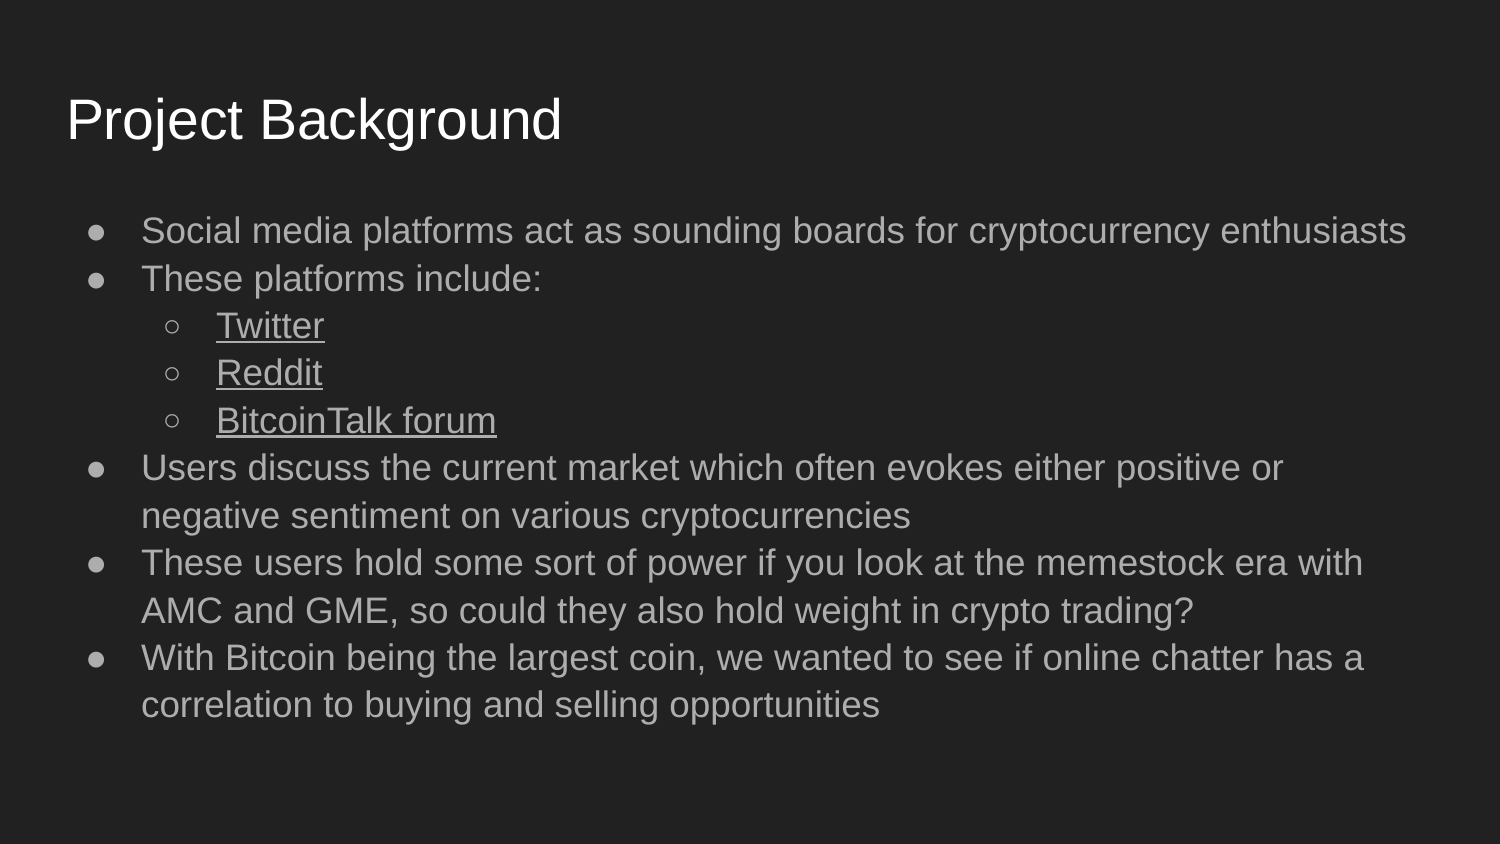

# Project Background
Social media platforms act as sounding boards for cryptocurrency enthusiasts
These platforms include:
Twitter
Reddit
BitcoinTalk forum
Users discuss the current market which often evokes either positive or negative sentiment on various cryptocurrencies
These users hold some sort of power if you look at the memestock era with AMC and GME, so could they also hold weight in crypto trading?
With Bitcoin being the largest coin, we wanted to see if online chatter has a correlation to buying and selling opportunities